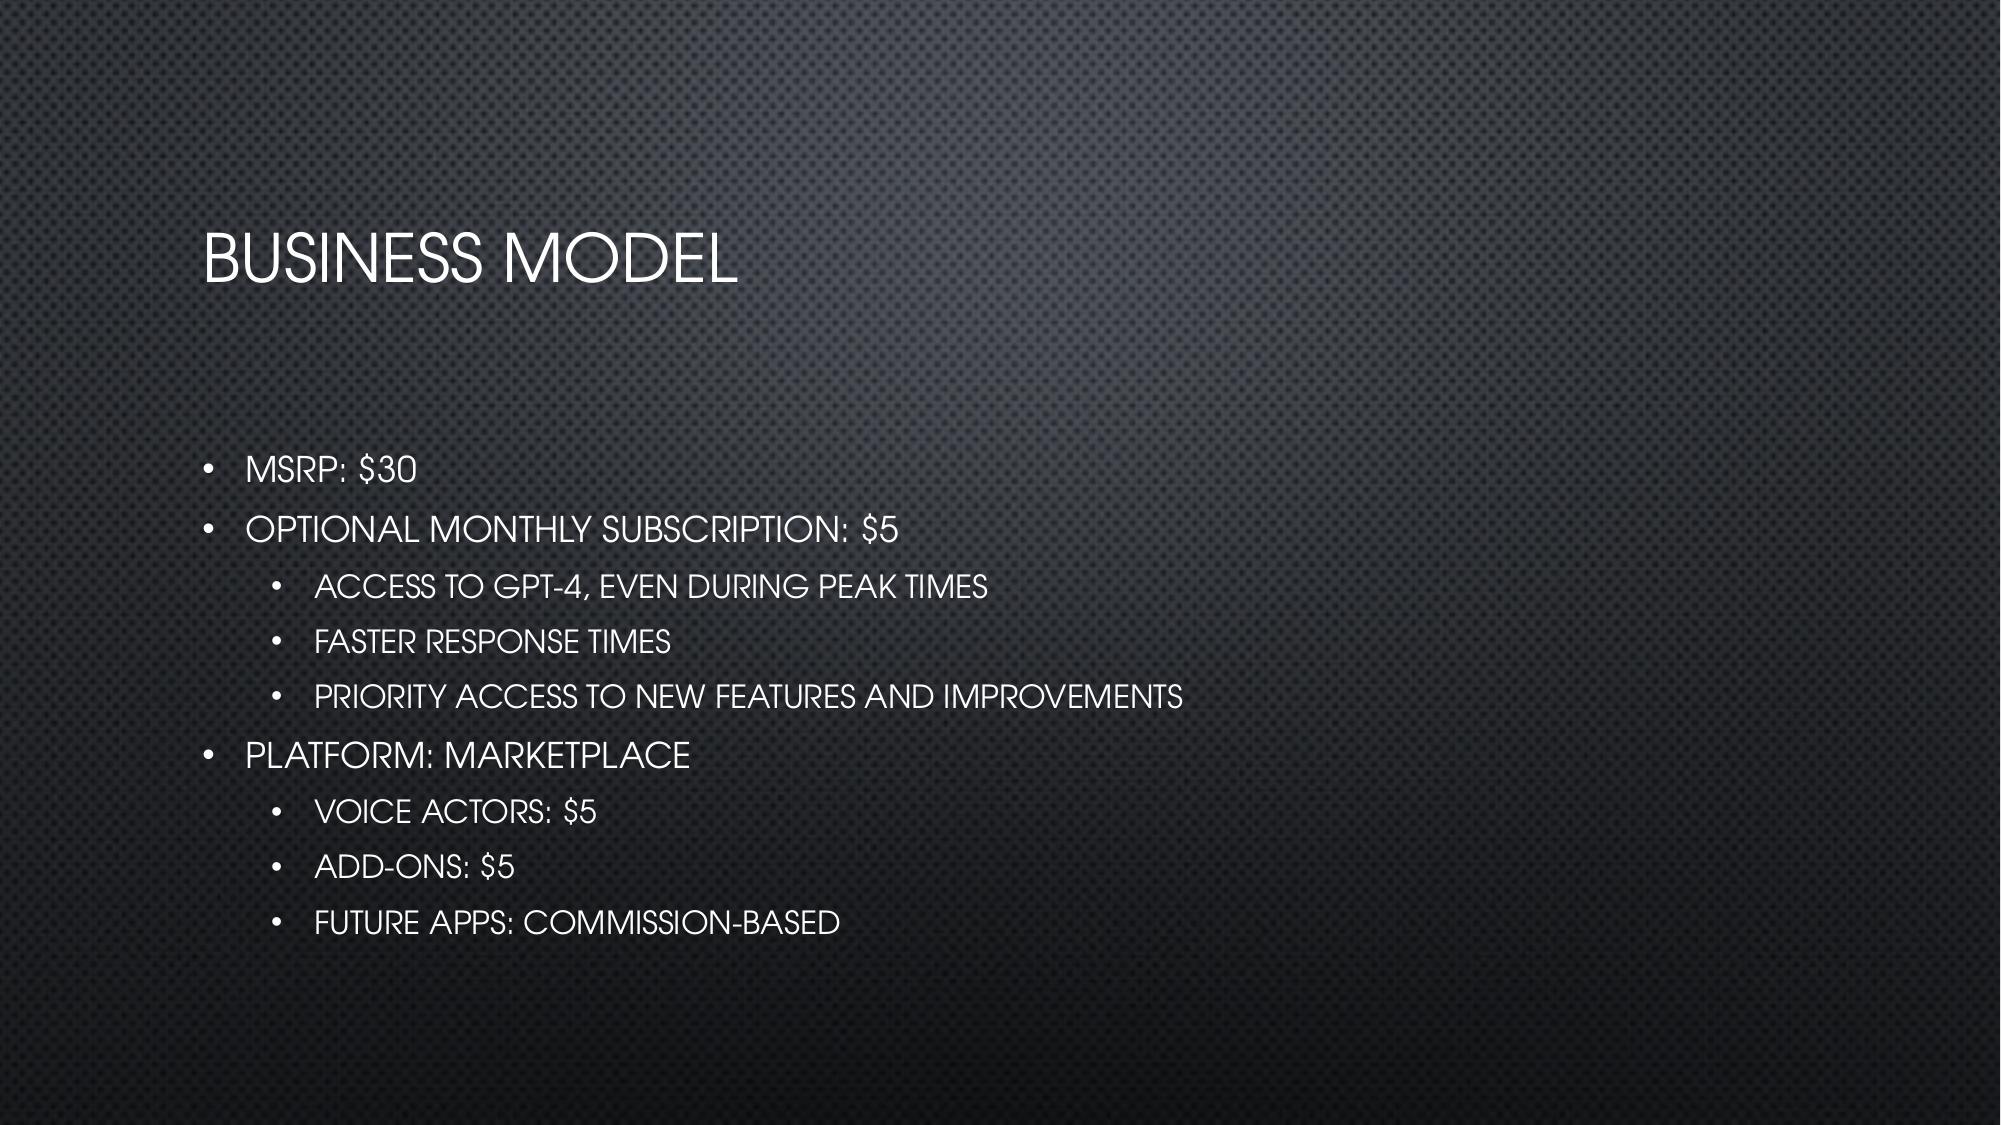

# Business model
MSRP: $30
Optional Monthly Subscription: $5
Access to GPT-4, even during peak times
Faster response times
Priority access to new features and improvements
Platform: Marketplace
Voice Actors: $5
Add-Ons: $5
Future Apps: Commission-based